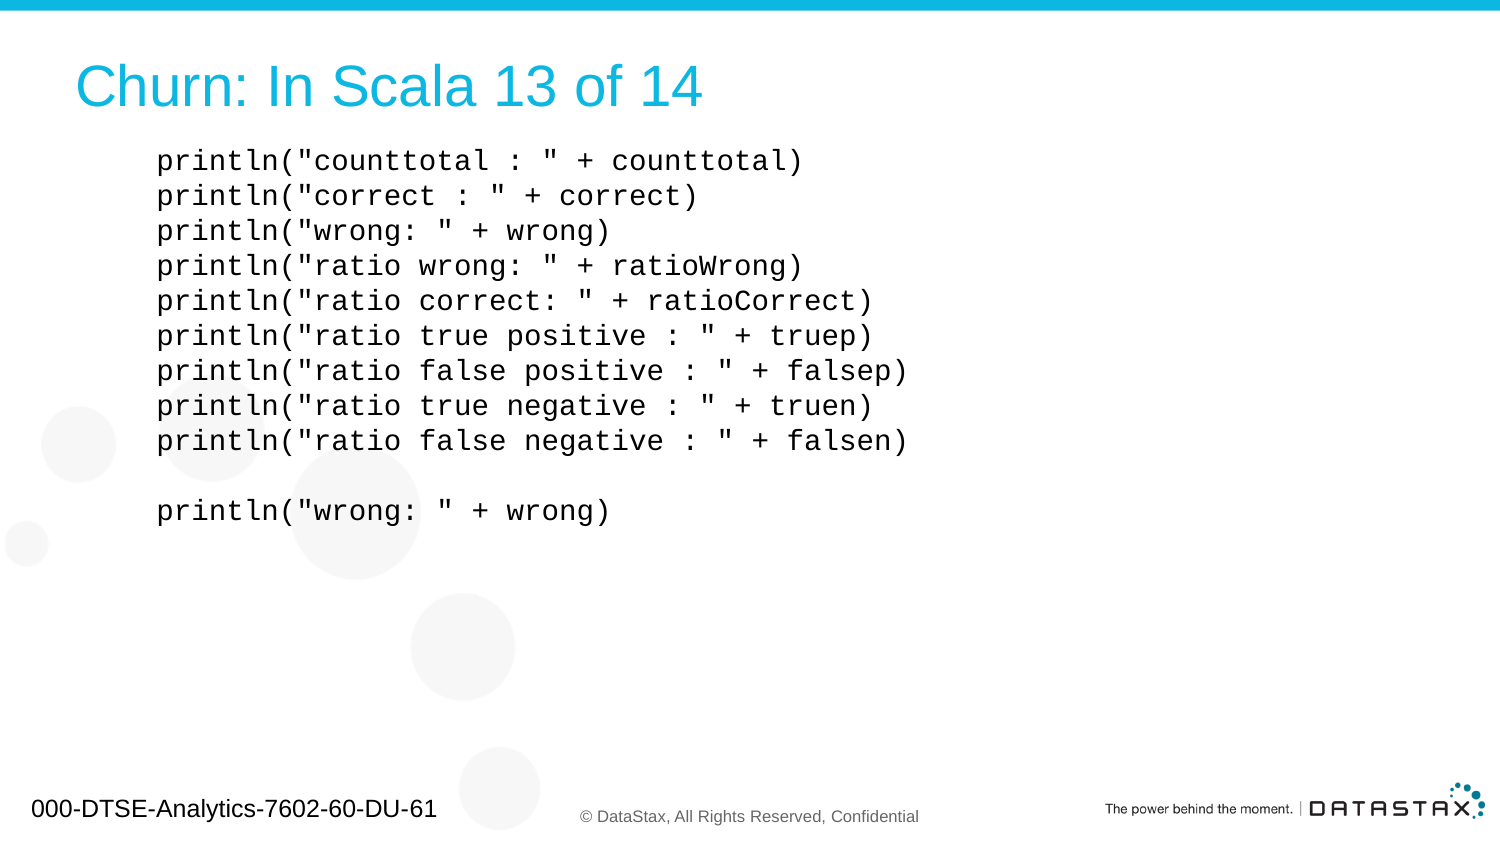

# Churn: In Scala 13 of 14
      println("counttotal : " + counttotal)
      println("correct : " + correct)
      println("wrong: " + wrong)
      println("ratio wrong: " + ratioWrong)
      println("ratio correct: " + ratioCorrect)
      println("ratio true positive : " + truep)
      println("ratio false positive : " + falsep)
      println("ratio true negative : " + truen)
      println("ratio false negative : " + falsen)

      println("wrong: " + wrong)
000-DTSE-Analytics-7602-60-DU-61